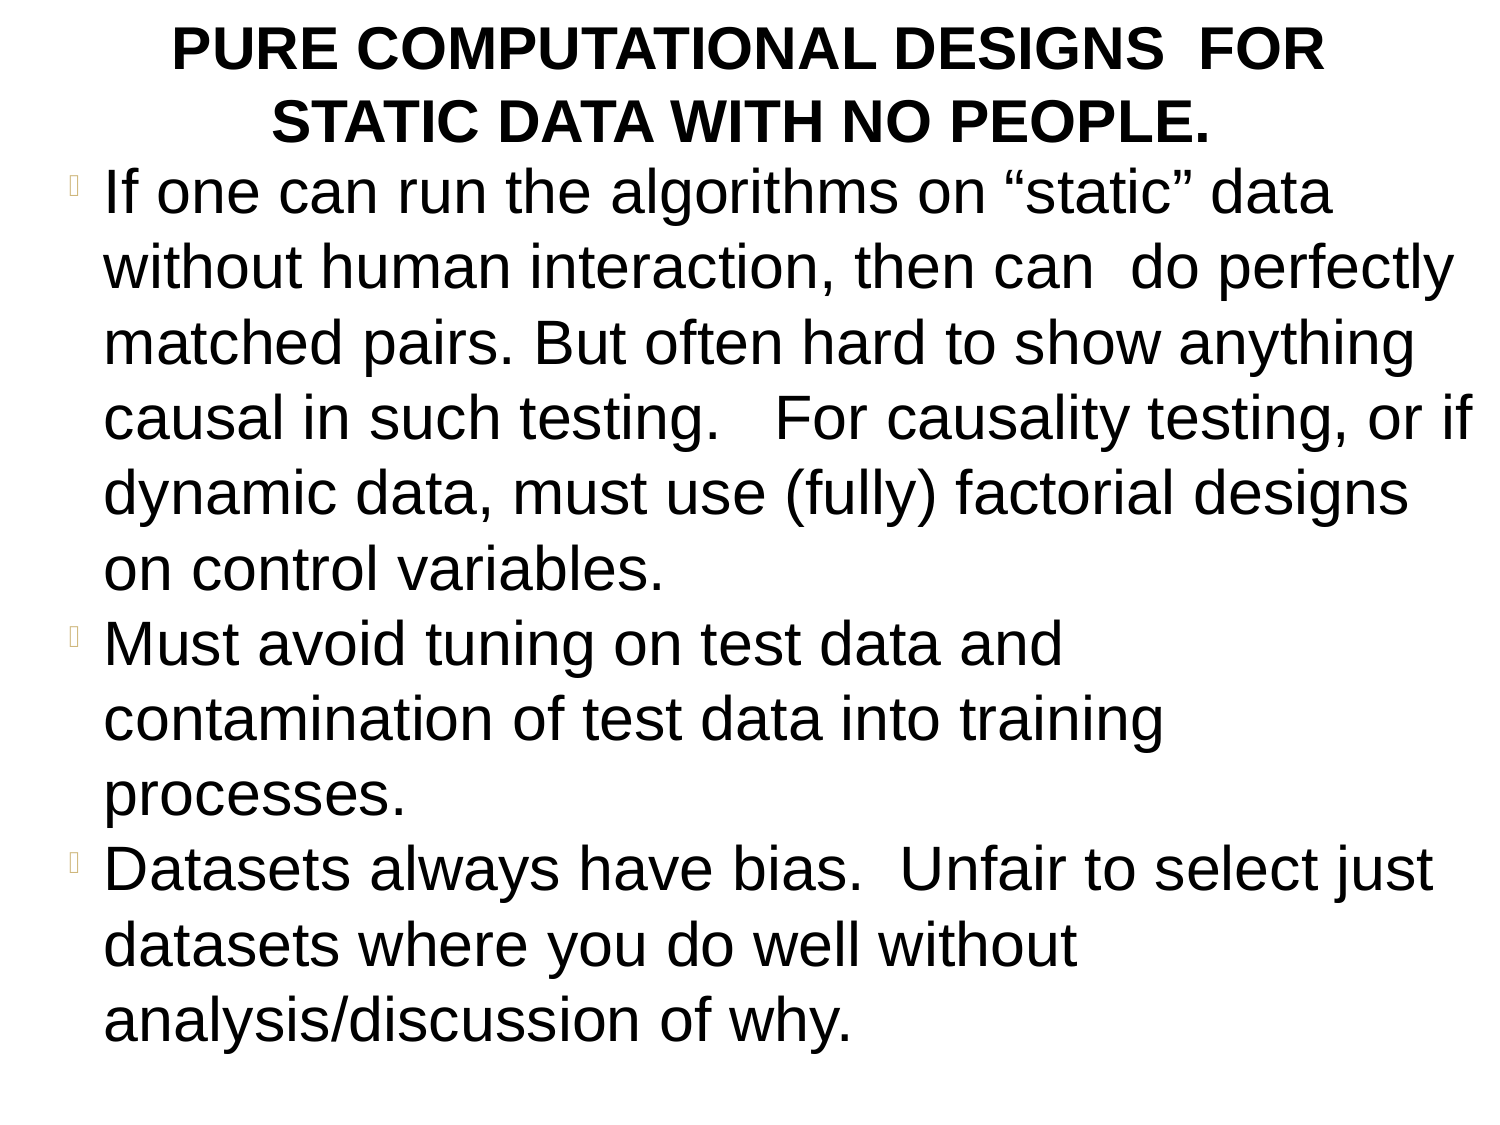

PURE COMPUTATIONAL DESIGNS  FOR
STATIC DATA WITH NO PEOPLE.
If one can run the algorithms on “static” data without human interaction, then can  do perfectly matched pairs. But often hard to show anything causal in such testing.   For causality testing, or if dynamic data, must use (fully) factorial designs on control variables.
Must avoid tuning on test data and  contamination of test data into training processes.
Datasets always have bias.  Unfair to select just datasets where you do well without analysis/discussion of why.